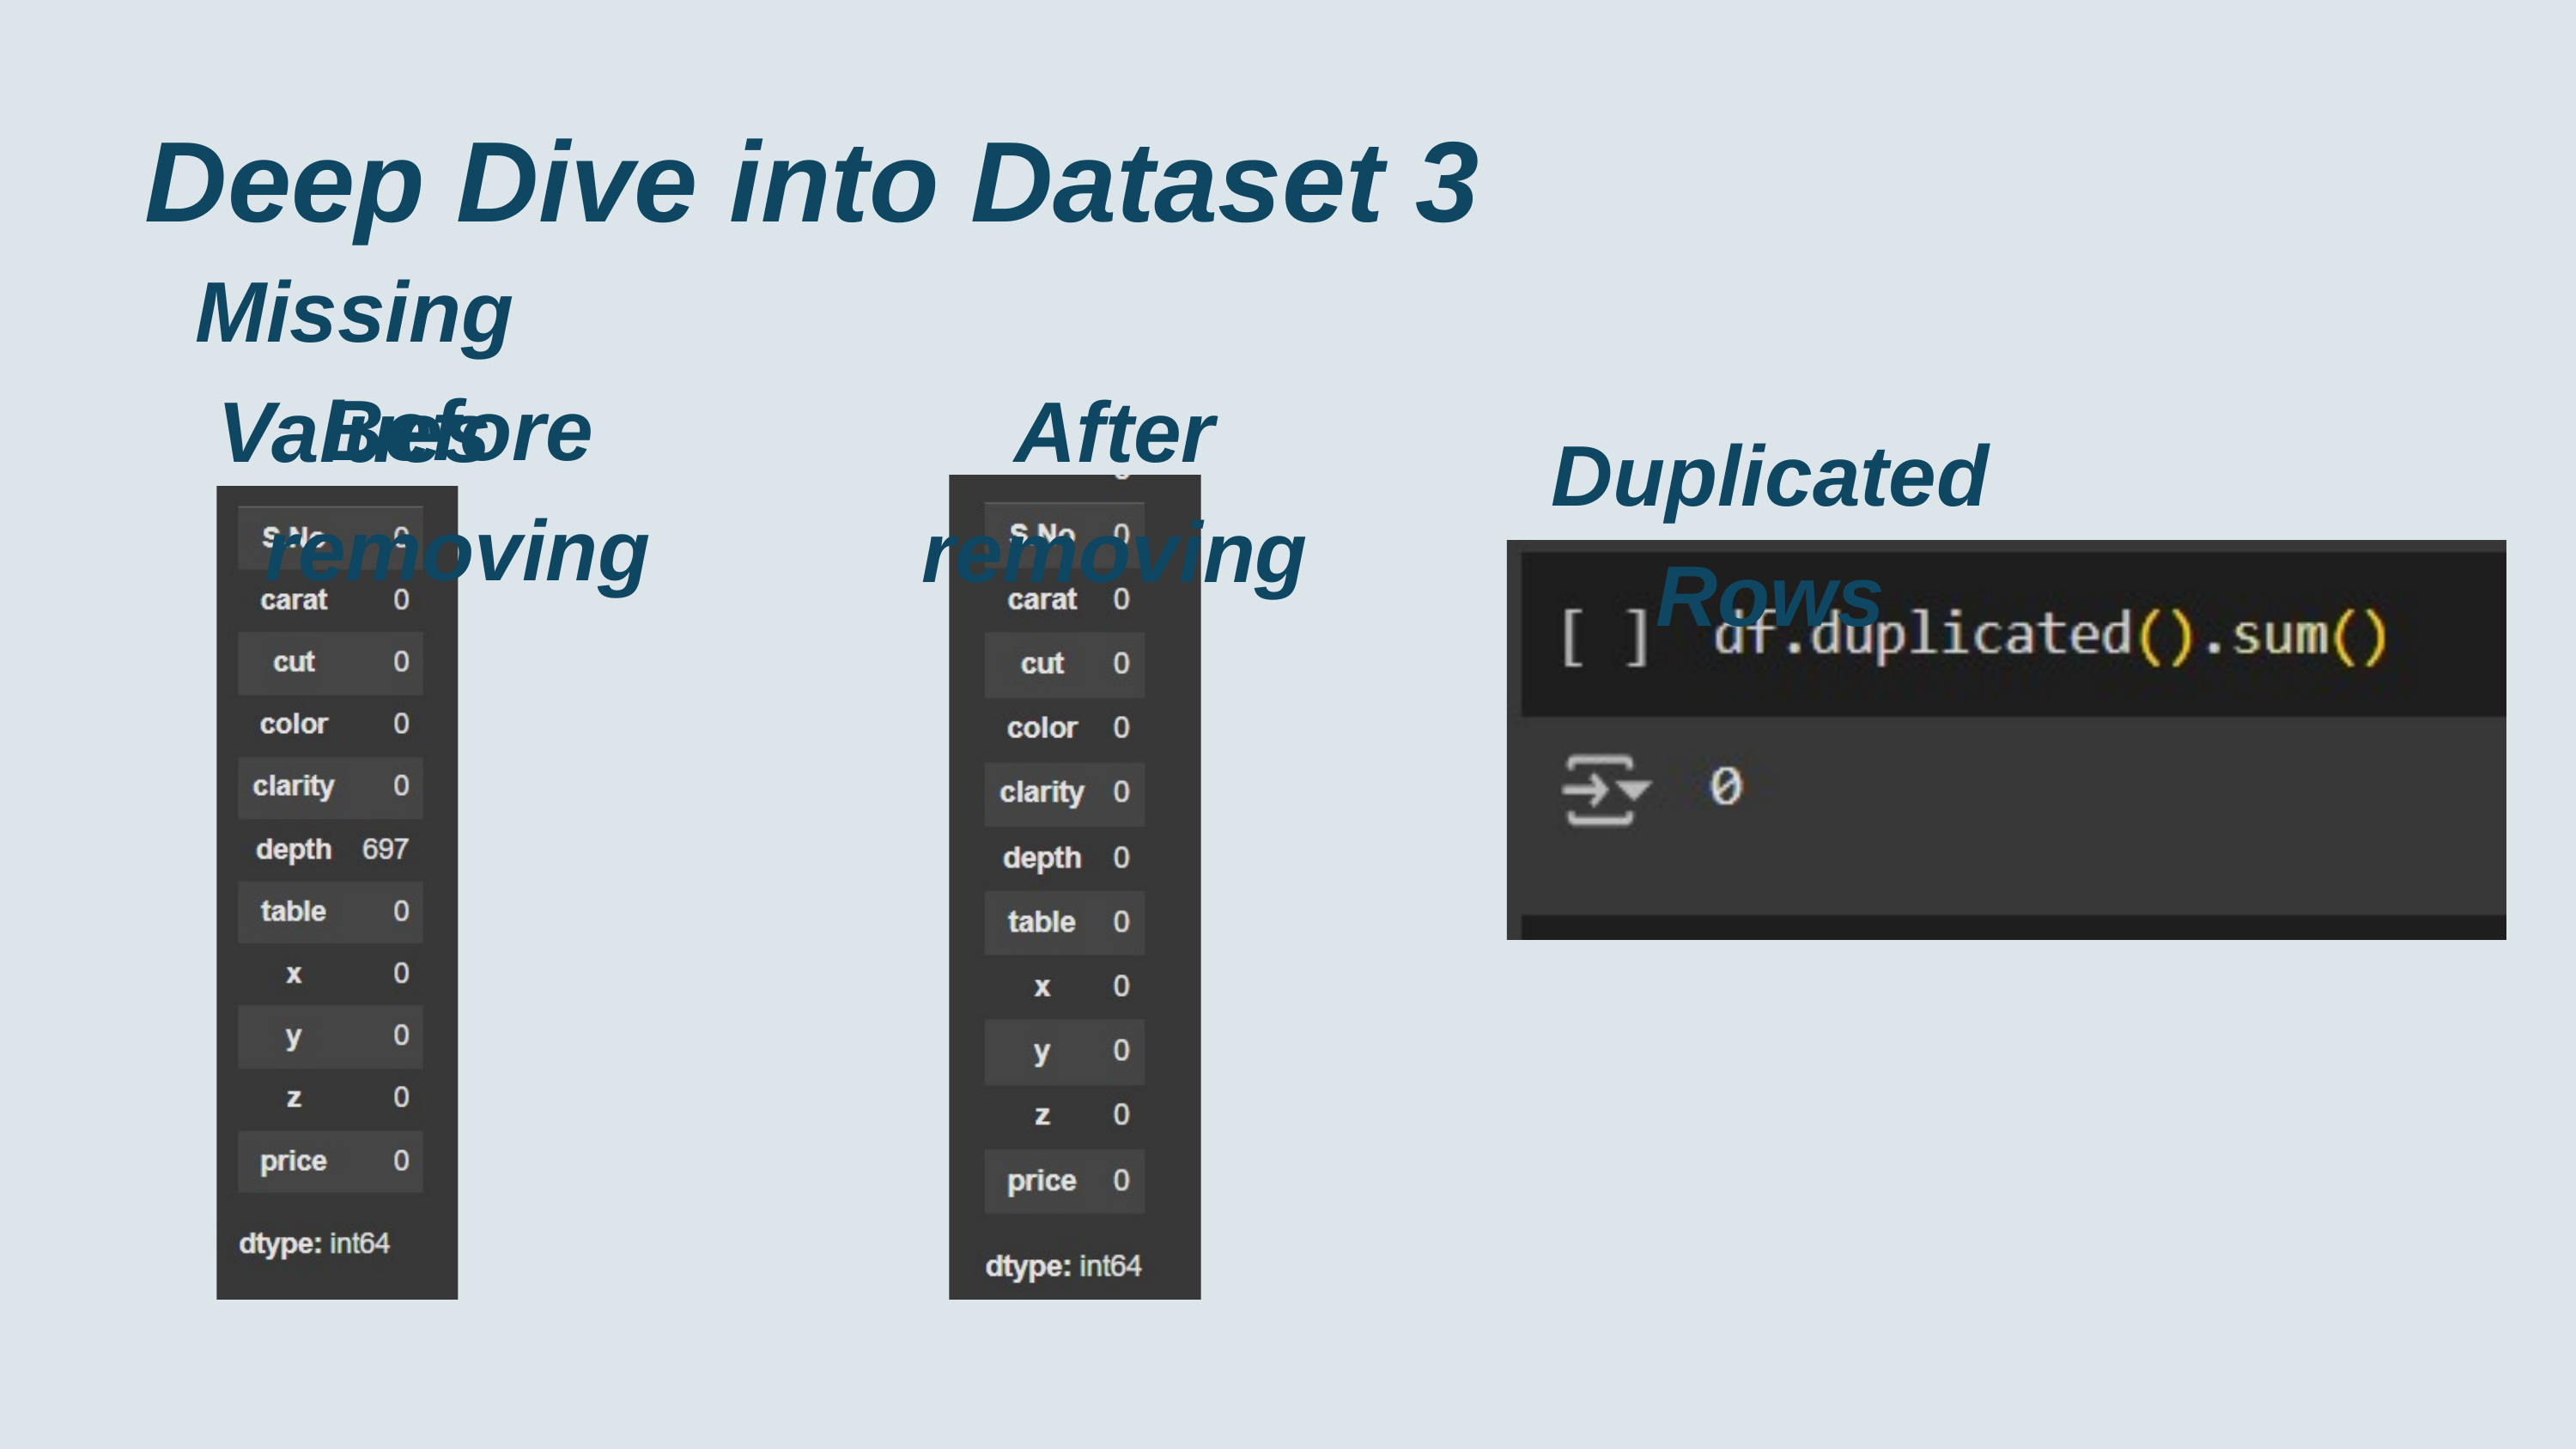

Deep Dive into Dataset 3
Missing Values
Before removing
After removing
Duplicated Rows